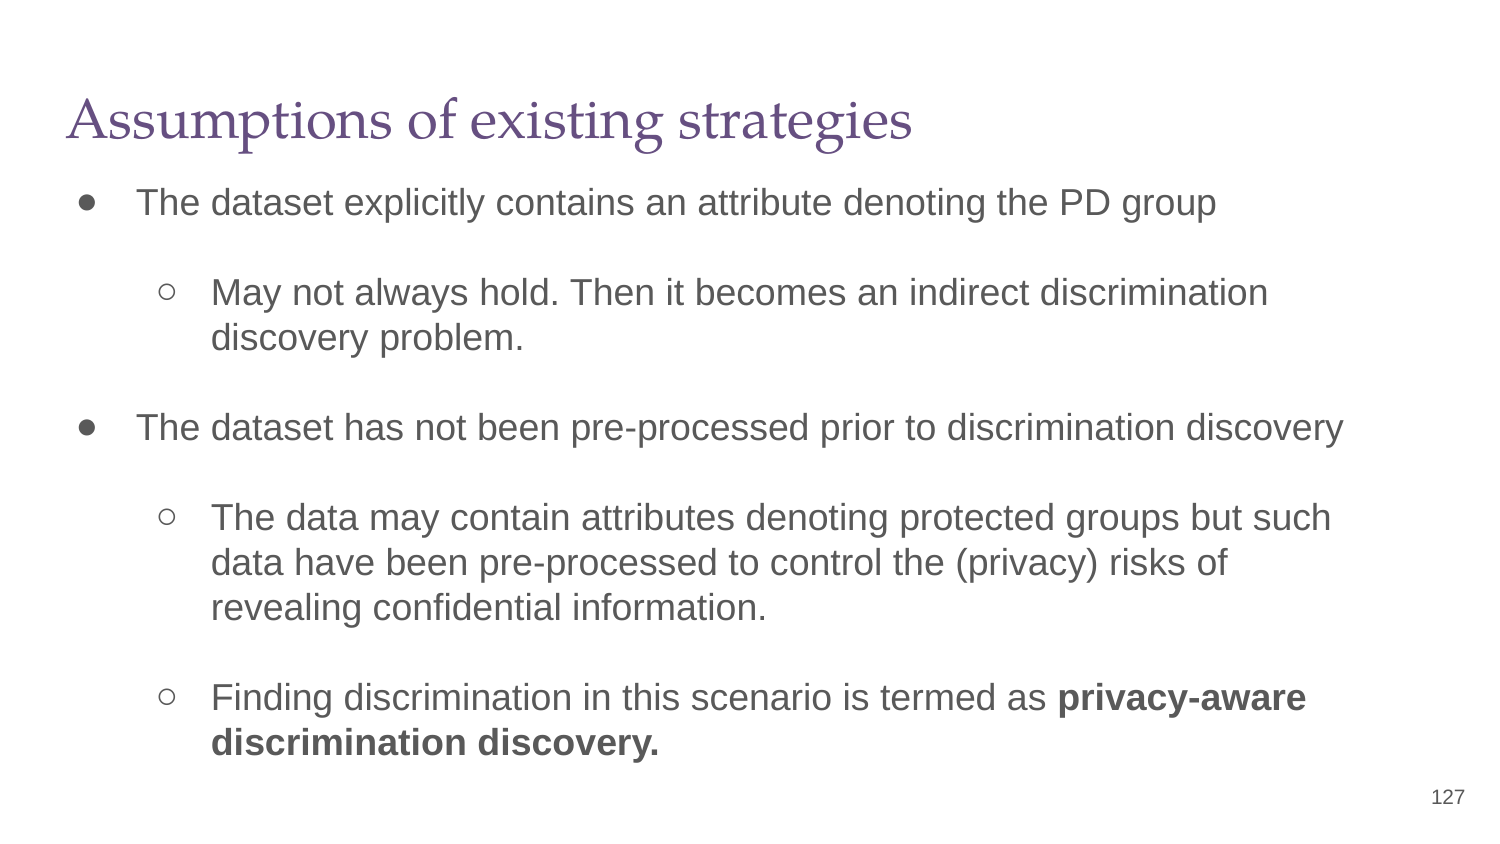

# Assumptions of existing strategies
The dataset explicitly contains an attribute denoting the PD group

May not always hold. Then it becomes an indirect discrimination discovery problem.

The dataset has not been pre-processed prior to discrimination discovery

The data may contain attributes denoting protected groups but such data have been pre-processed to control the (privacy) risks of revealing confidential information.

Finding discrimination in this scenario is termed as privacy-aware discrimination discovery.
127